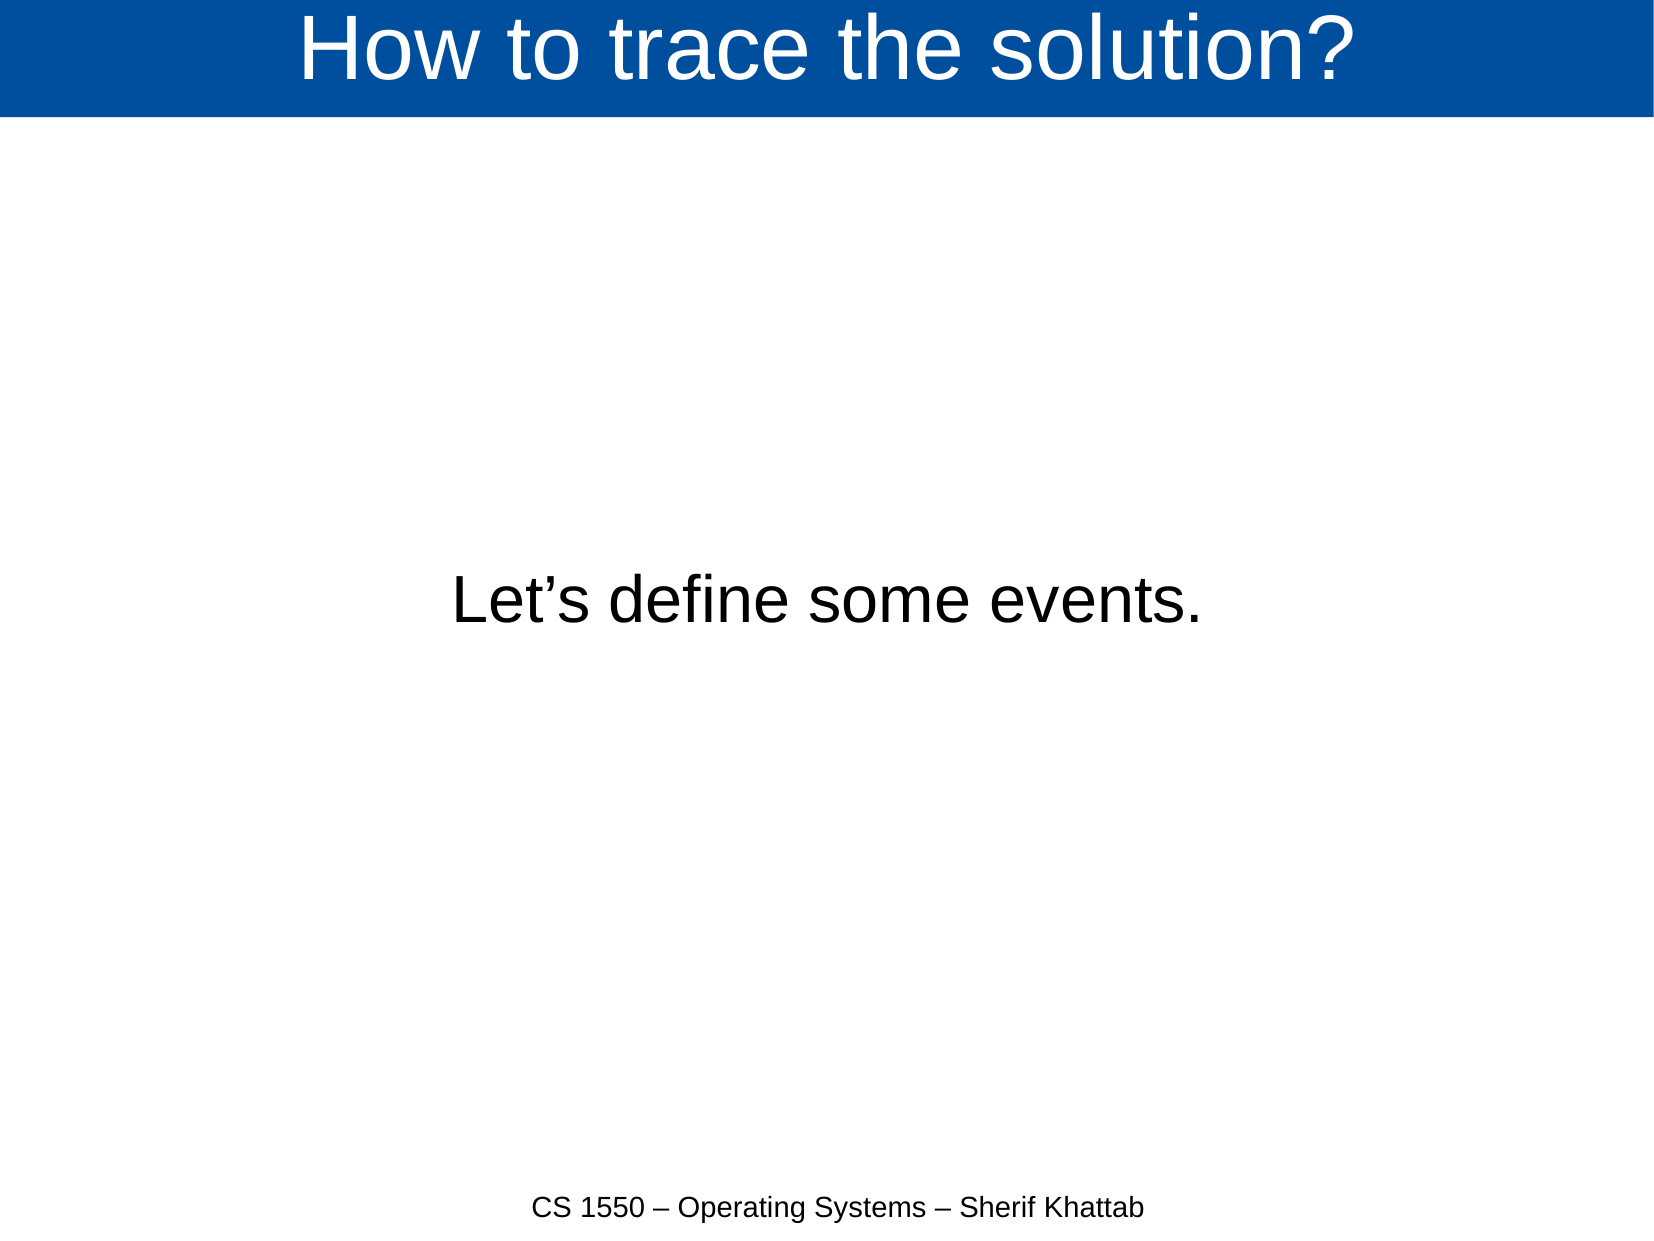

# How to trace the solution?

Let’s define some events.
CS 1550 – Operating Systems – Sherif Khattab